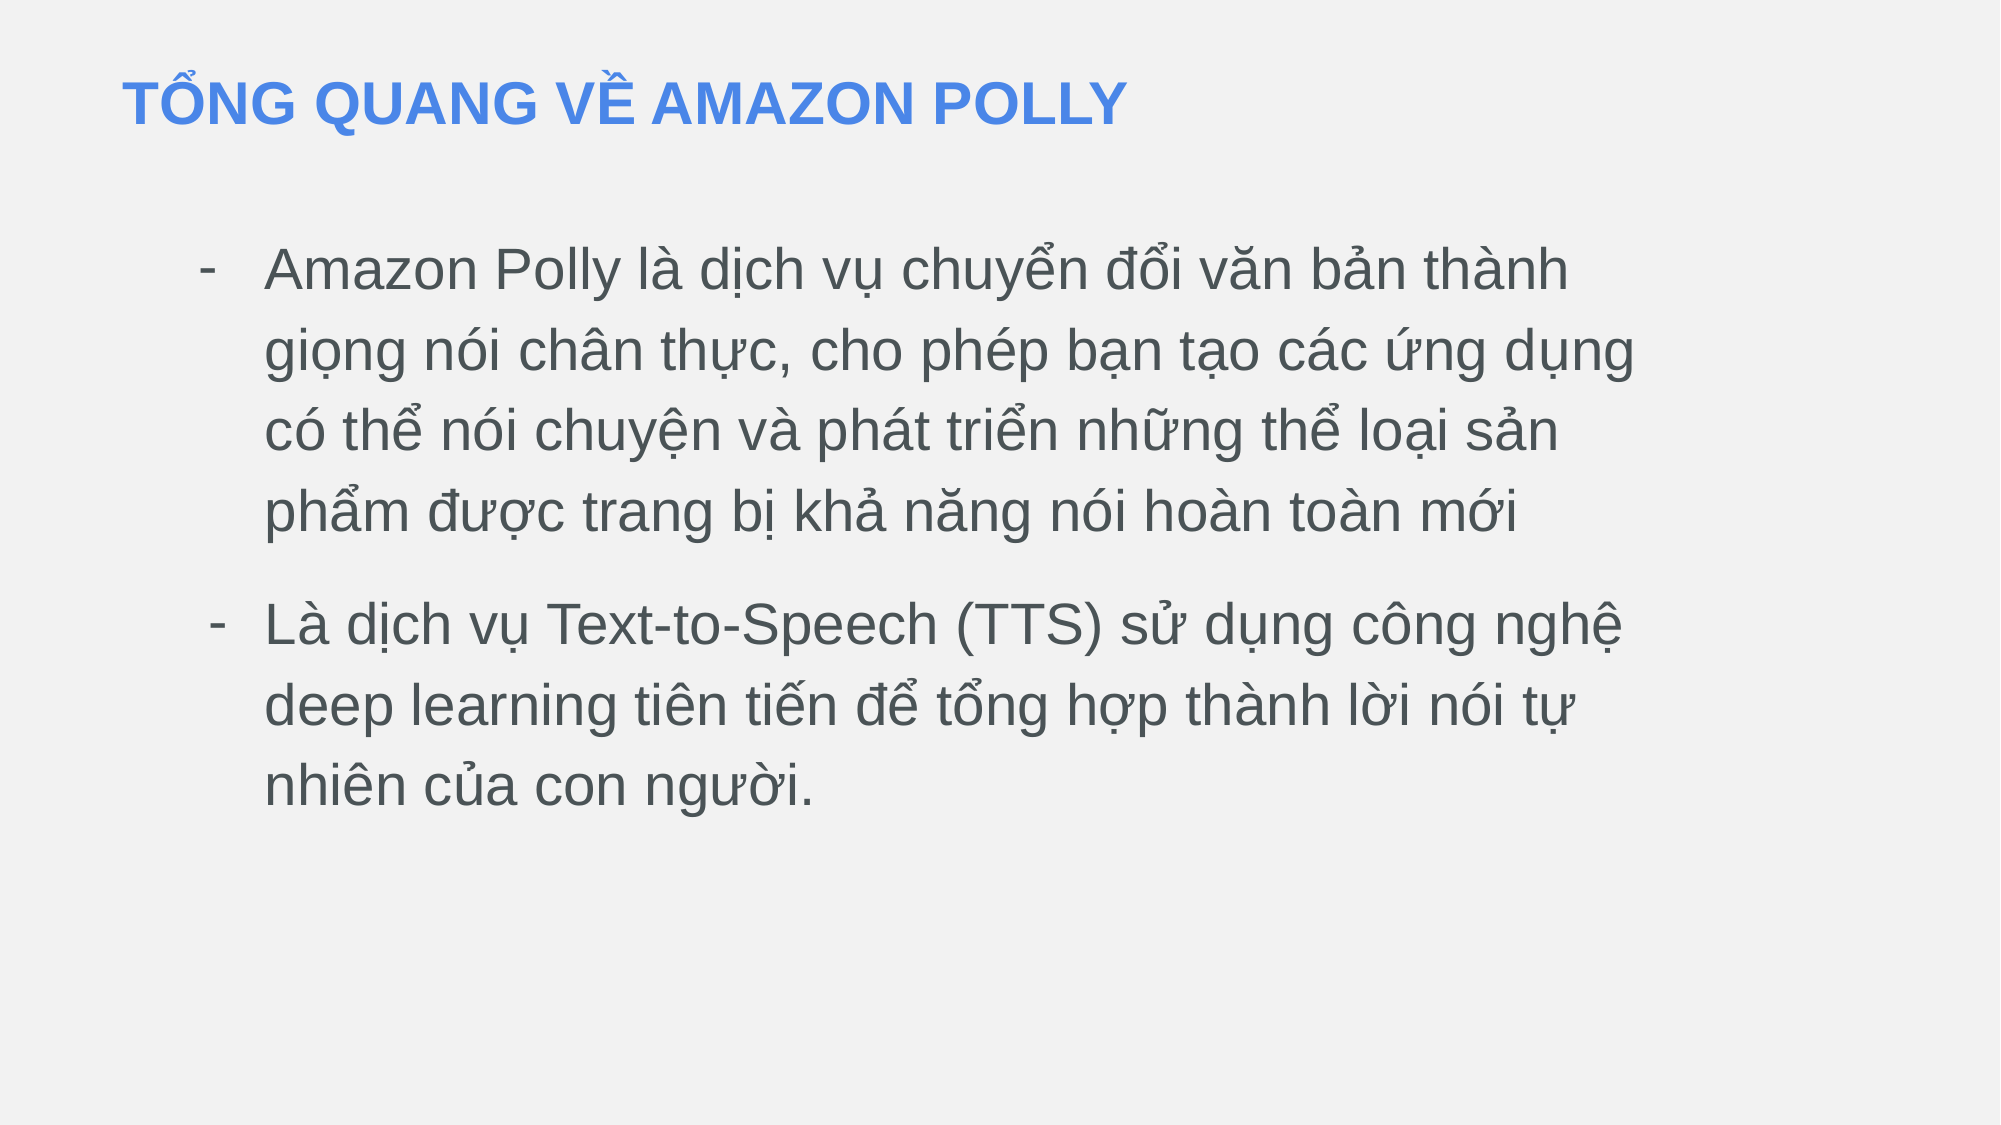

TỔNG QUANG VỀ AMAZON POLLY
Amazon Polly là dịch vụ chuyển đổi văn bản thành giọng nói chân thực, cho phép bạn tạo các ứng dụng có thể nói chuyện và phát triển những thể loại sản phẩm được trang bị khả năng nói hoàn toàn mới
Là dịch vụ Text-to-Speech (TTS) sử dụng công nghệ deep learning tiên tiến để tổng hợp thành lời nói tự nhiên của con người.